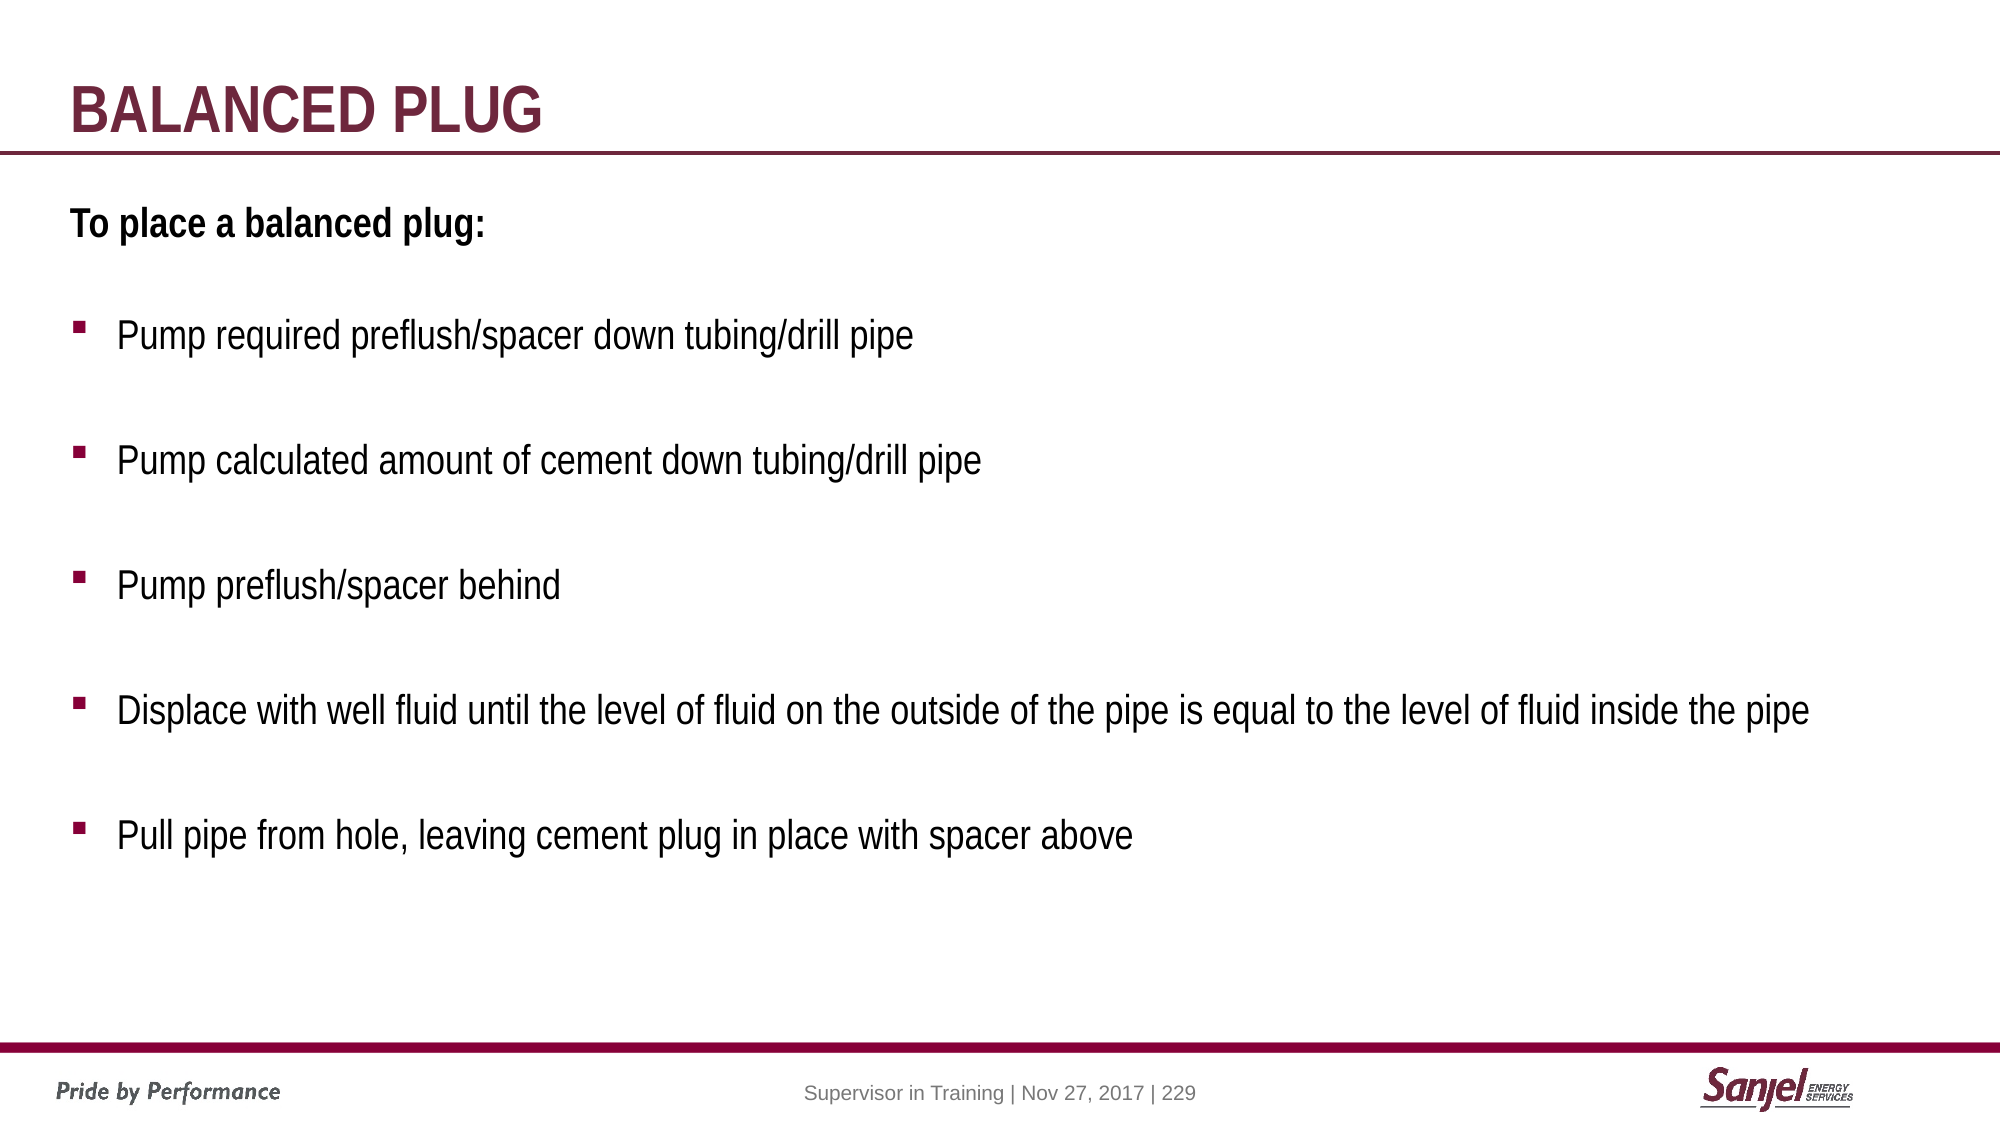

# Balanced plug
To place a balanced plug:

Pump required preflush/spacer down tubing/drill pipe

Pump calculated amount of cement down tubing/drill pipe

Pump preflush/spacer behind

Displace with well fluid until the level of fluid on the outside of the pipe is equal to the level of fluid inside the pipe

Pull pipe from hole, leaving cement plug in place with spacer above